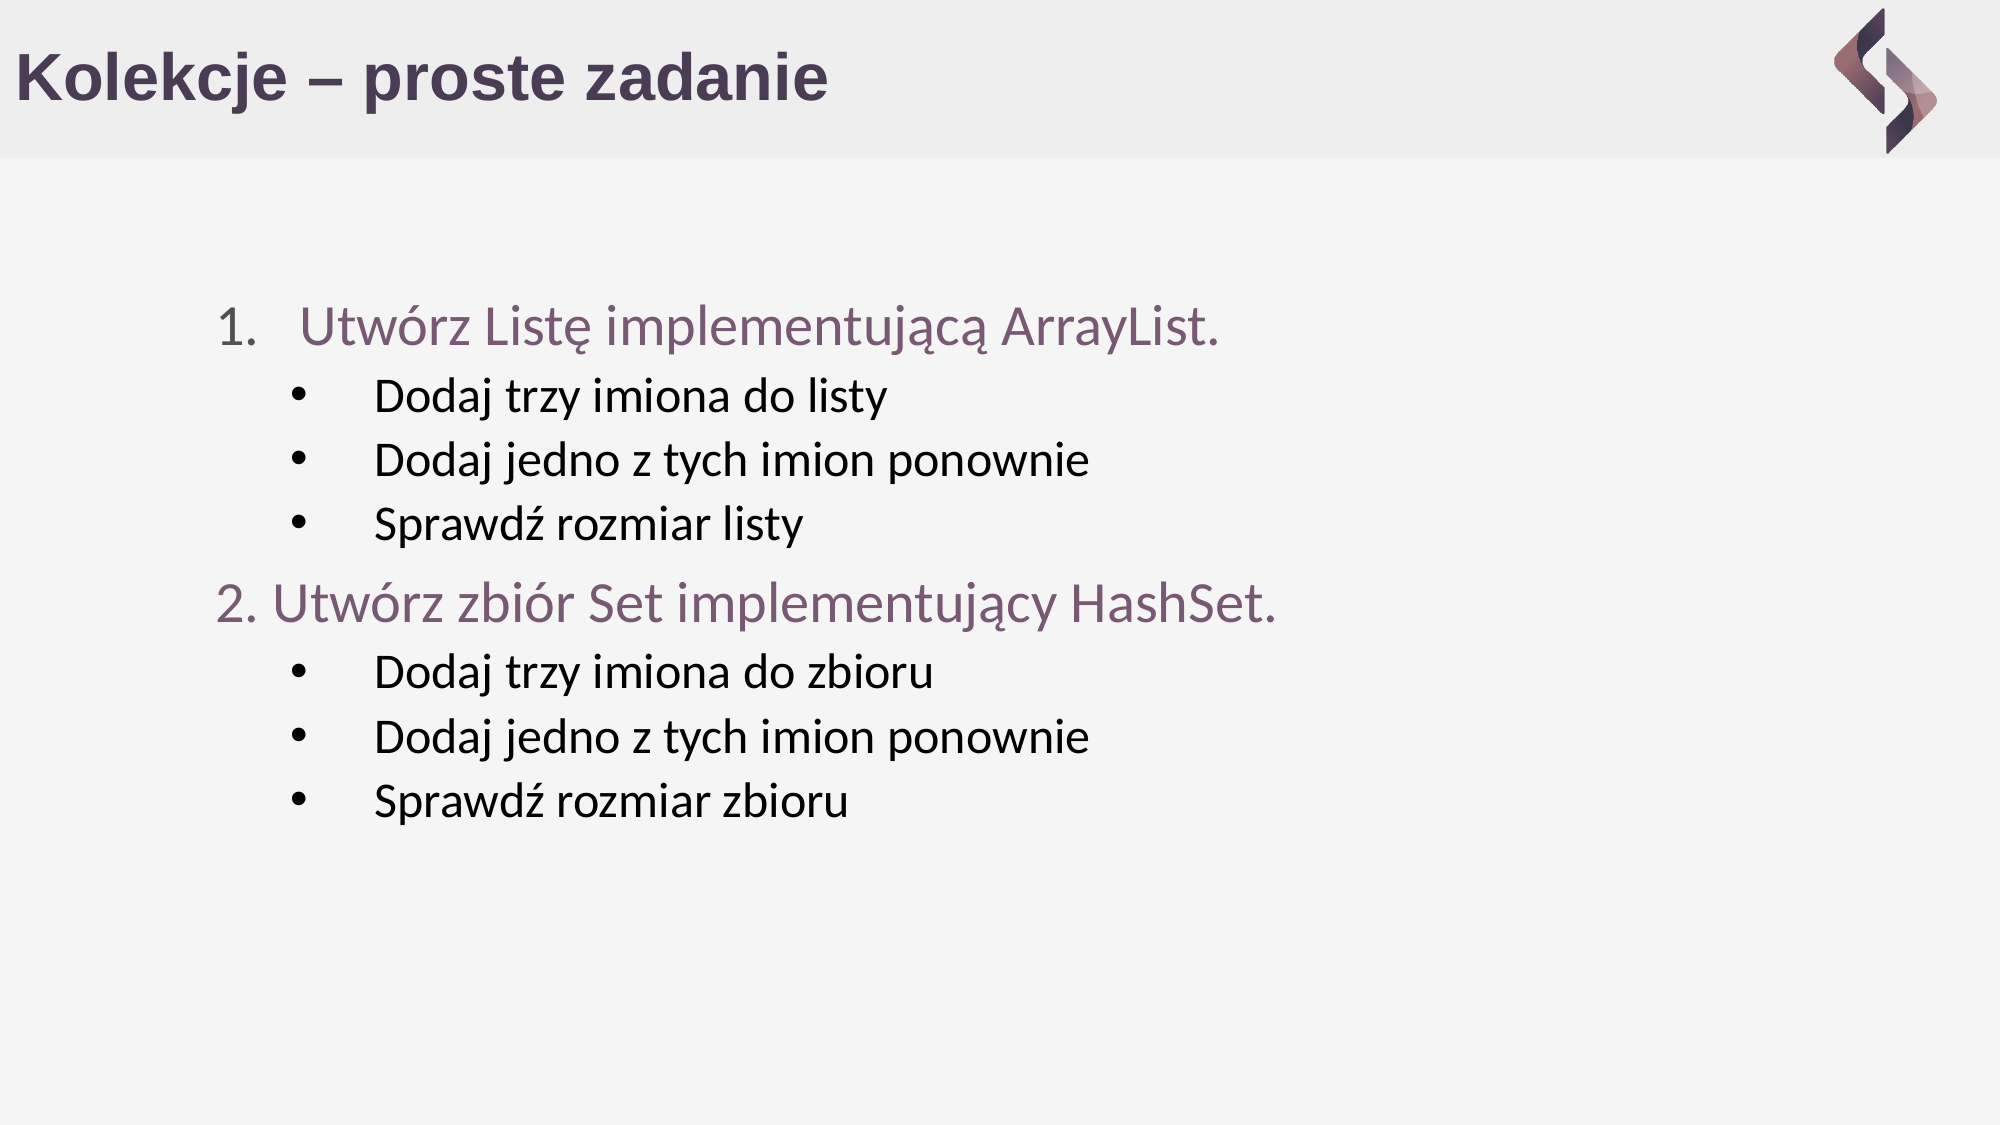

# Kolekcje – proste zadanie
Utwórz Listę implementującą ArrayList.
Dodaj trzy imiona do listy
Dodaj jedno z tych imion ponownie
Sprawdź rozmiar listy
2. Utwórz zbiór Set implementujący HashSet.
Dodaj trzy imiona do zbioru
Dodaj jedno z tych imion ponownie
Sprawdź rozmiar zbioru